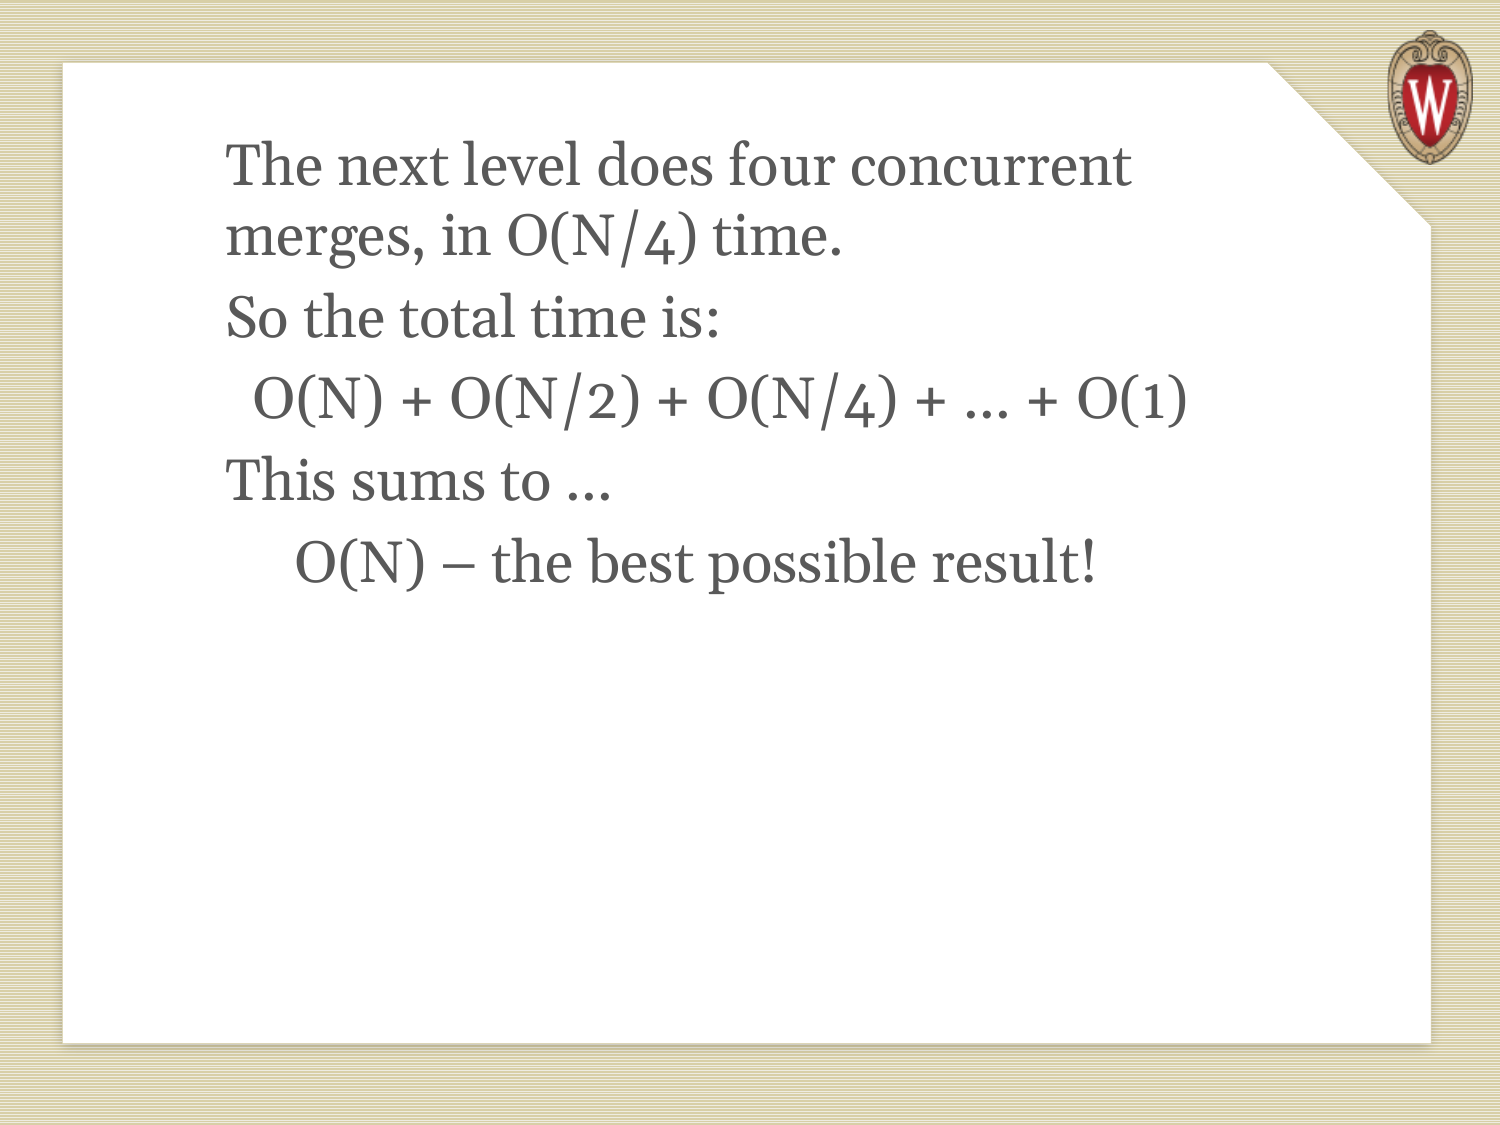

The next level does four concurrent merges, in O(N/4) time.
So the total time is:
  O(N) + O(N/2) + O(N/4) + ... + O(1)
This sums to ...
     O(N) – the best possible result!